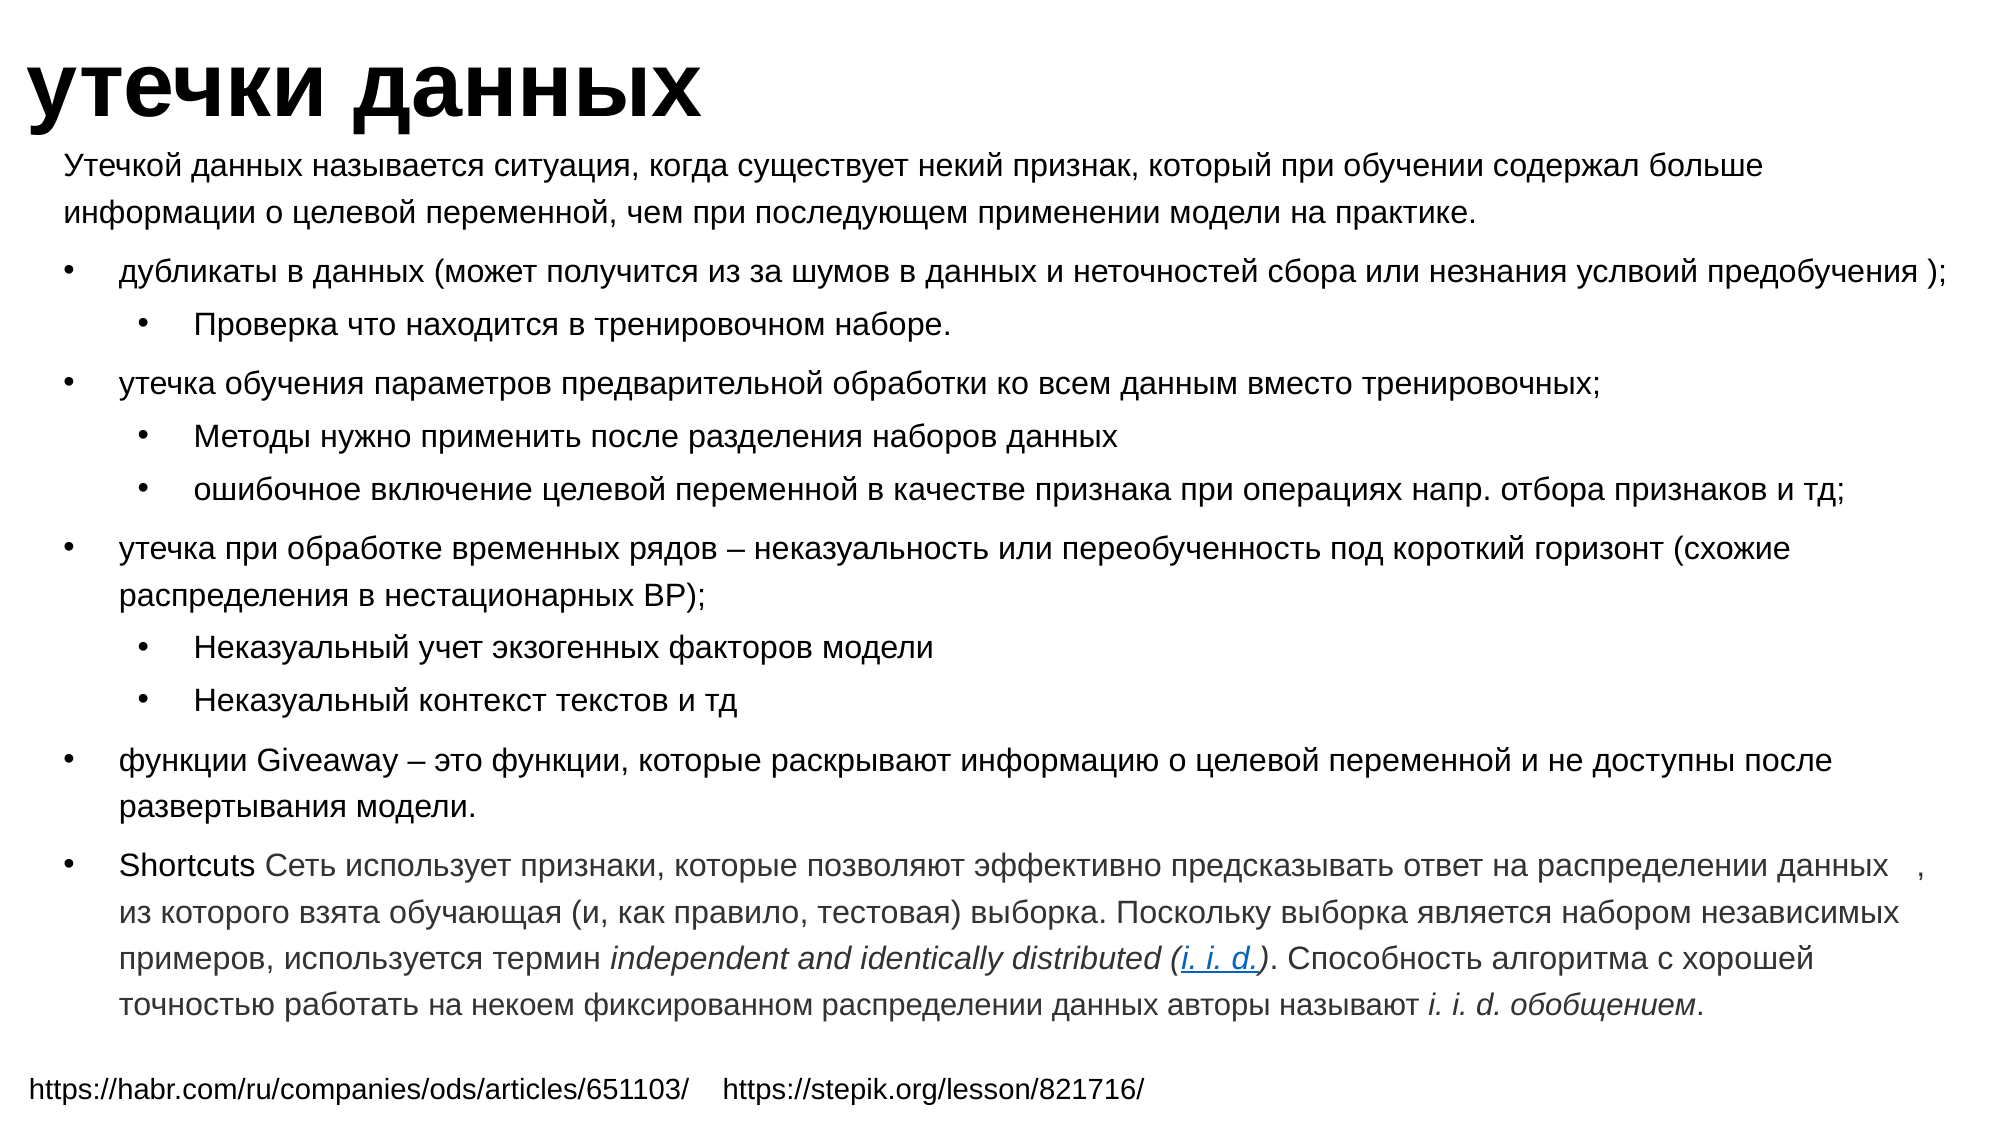

# утечки данных
Утечкой данных называется ситуация, когда существует некий признак, который при обучении содержал больше информации о целевой переменной, чем при последующем применении модели на практике.
дубликаты в данных (может получится из за шумов в данных и неточностей сбора или незнания услвоий предобучения );
Проверка что находится в тренировочном наборе.
утечка обучения параметров предварительной обработки ко всем данным вместо тренировочных;
Методы нужно применить после разделения наборов данных
ошибочное включение целевой переменной в качестве признака при операциях напр. отбора признаков и тд;
утечка при обработке временных рядов – неказуальность или переобученность под короткий горизонт (схожие распределения в нестационарных ВР);
Неказуальный учет экзогенных факторов модели
Неказуальный контекст текстов и тд
функции Giveaway – это функции, которые раскрывают информацию о целевой переменной и не доступны после развертывания модели.
Shortcuts Сеть использует признаки, которые позволяют эффективно предсказывать ответ на распределении данных   , из которого взята обучающая (и, как правило, тестовая) выборка. Поскольку выборка является набором независимых примеров, используется термин independent and identically distributed (i. i. d.). Способность алгоритма с хорошей точностью работать на некоем фиксированном распределении данных авторы называют i. i. d. обобщением.

https://habr.com/ru/companies/ods/articles/651103/
https://stepik.org/lesson/821716/